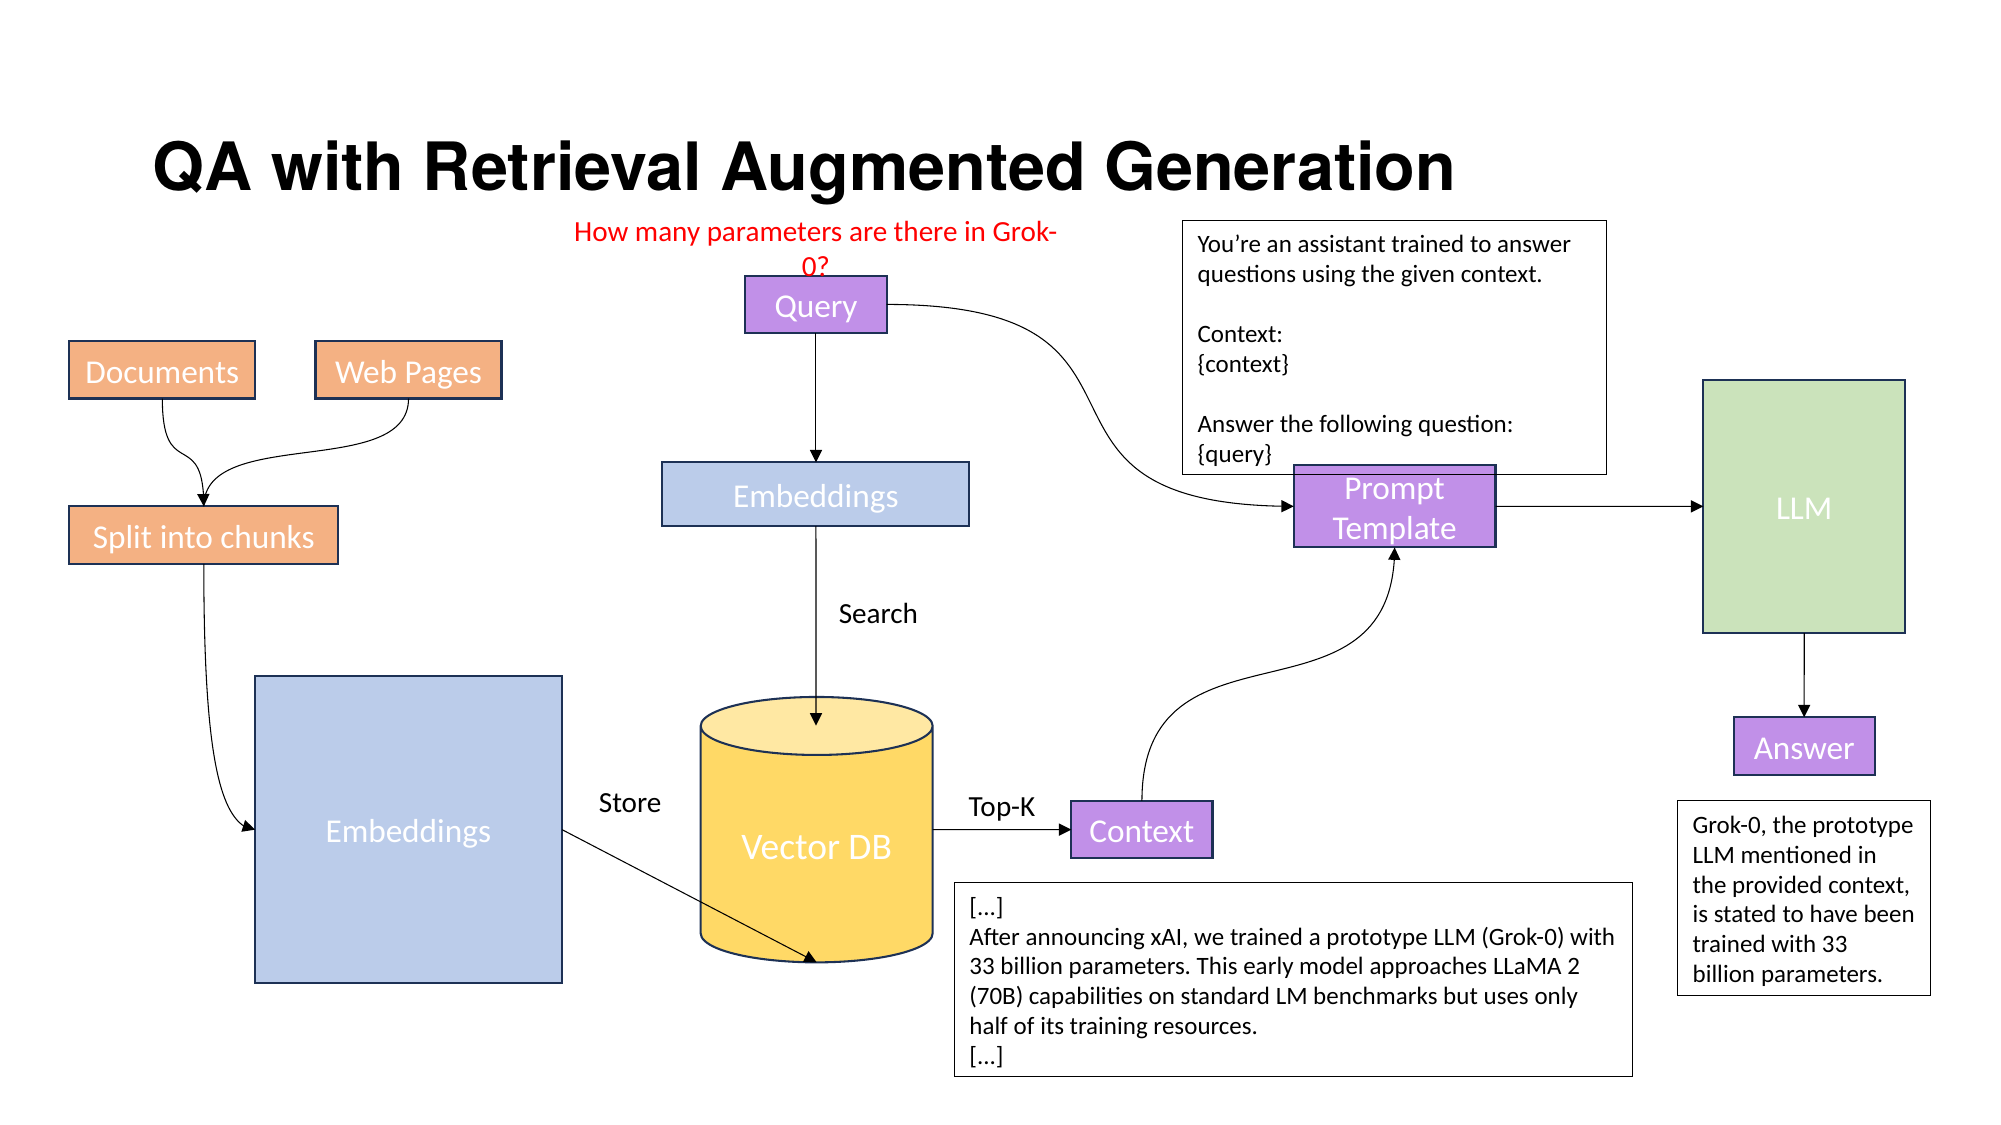

# QA with Retrieval Augmented Generation
You’re an assistant trained to answer questions using the given context.

Context:
{context}

Answer the following question: {query}
How many parameters are there in Grok-0?
Query
Documents
Web Pages
LLM
Embeddings
Prompt Template
Split into chunks
Search
Embeddings
Vector DB
Answer
Store
Top-K
Context
Grok-0, the prototype LLM mentioned in the provided context, is stated to have been trained with 33 billion parameters.
[...]
After announcing xAI, we trained a prototype LLM (Grok-0) with 33 billion parameters. This early model approaches LLaMA 2 (70B) capabilities on standard LM benchmarks but uses only half of its training resources.
[...]